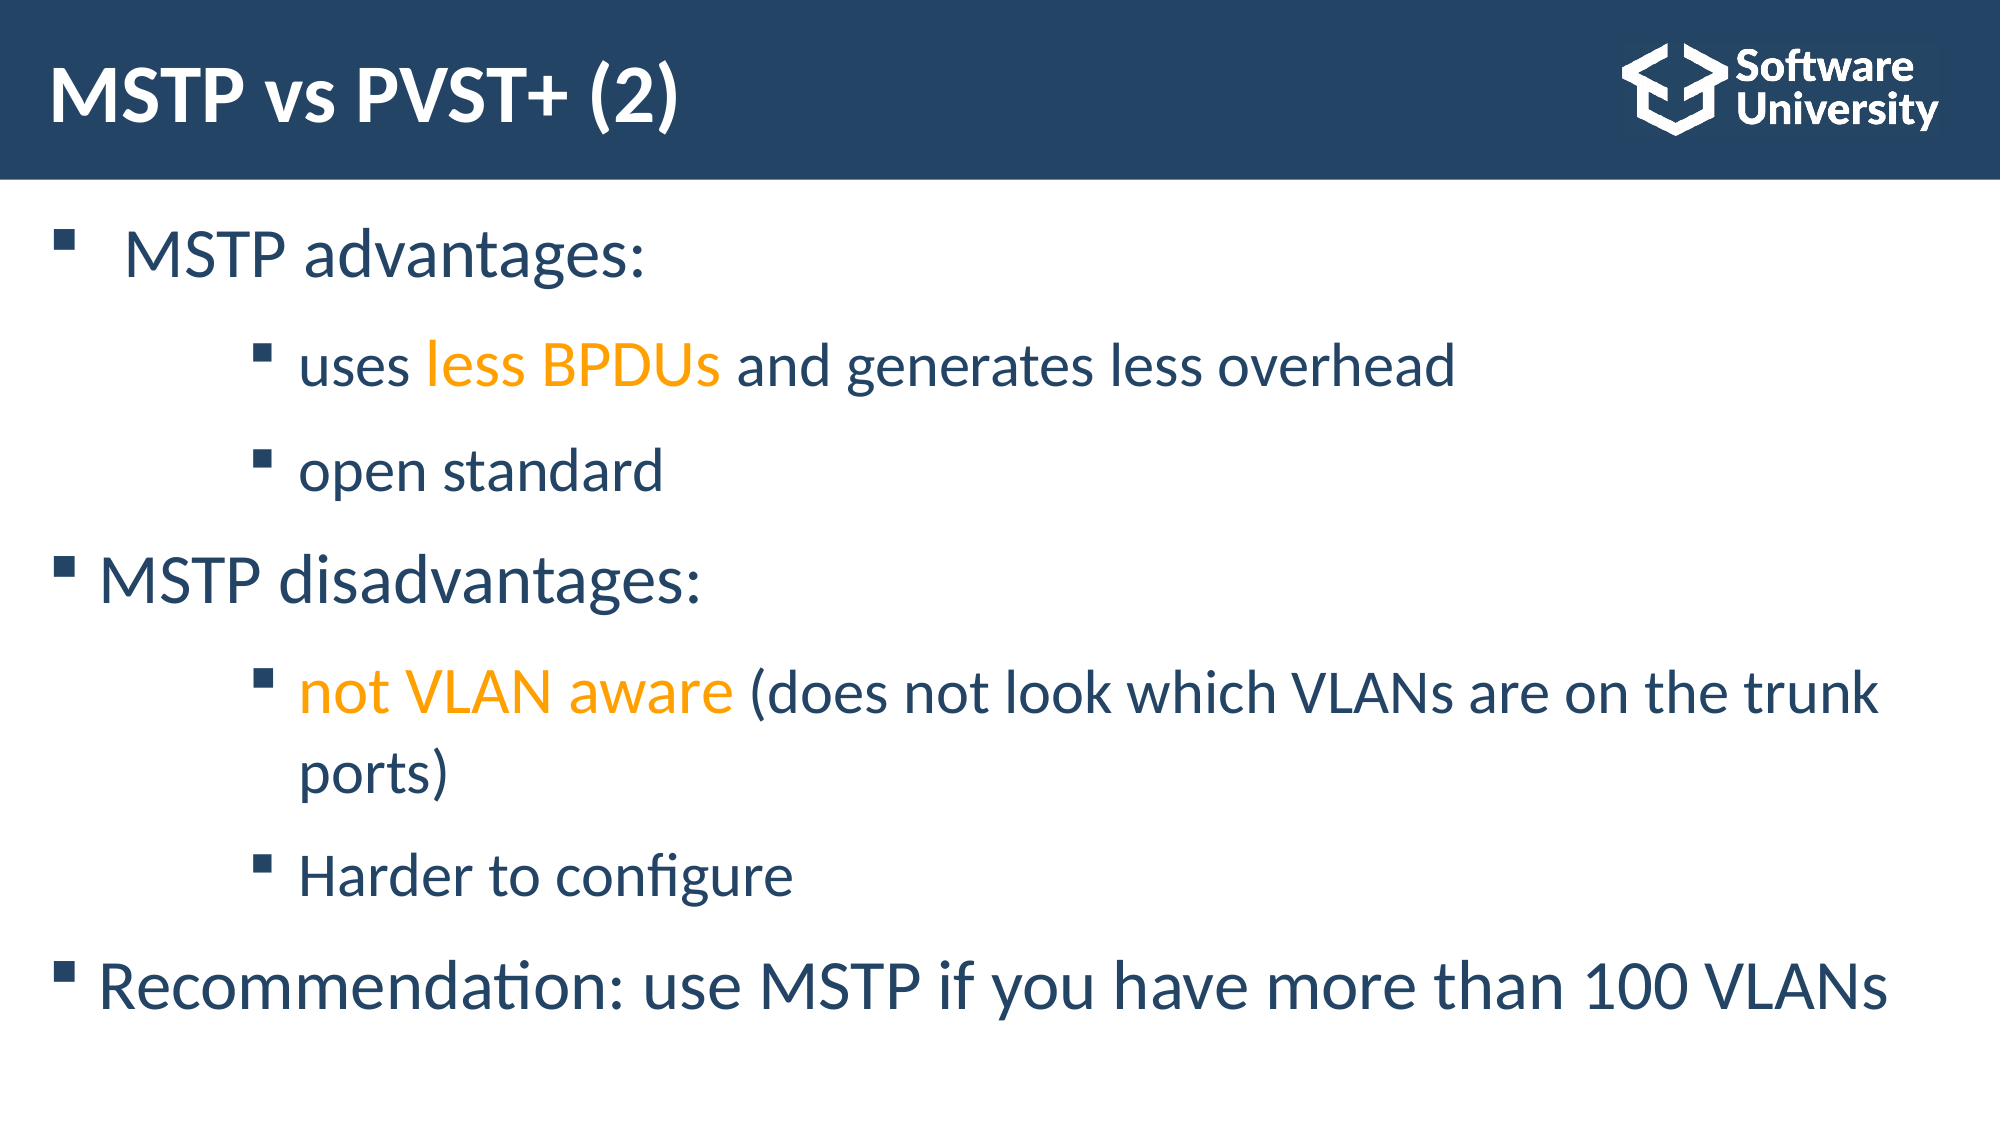

# MSTP vs PVST+ (2)
MSTP advantages:
uses less BPDUs and generates less overhead
open standard
MSTP disadvantages:
not VLAN aware (does not look which VLANs are on the trunk
ports)
Harder to configure
Recommendation: use MSTP if you have more than 100 VLANs